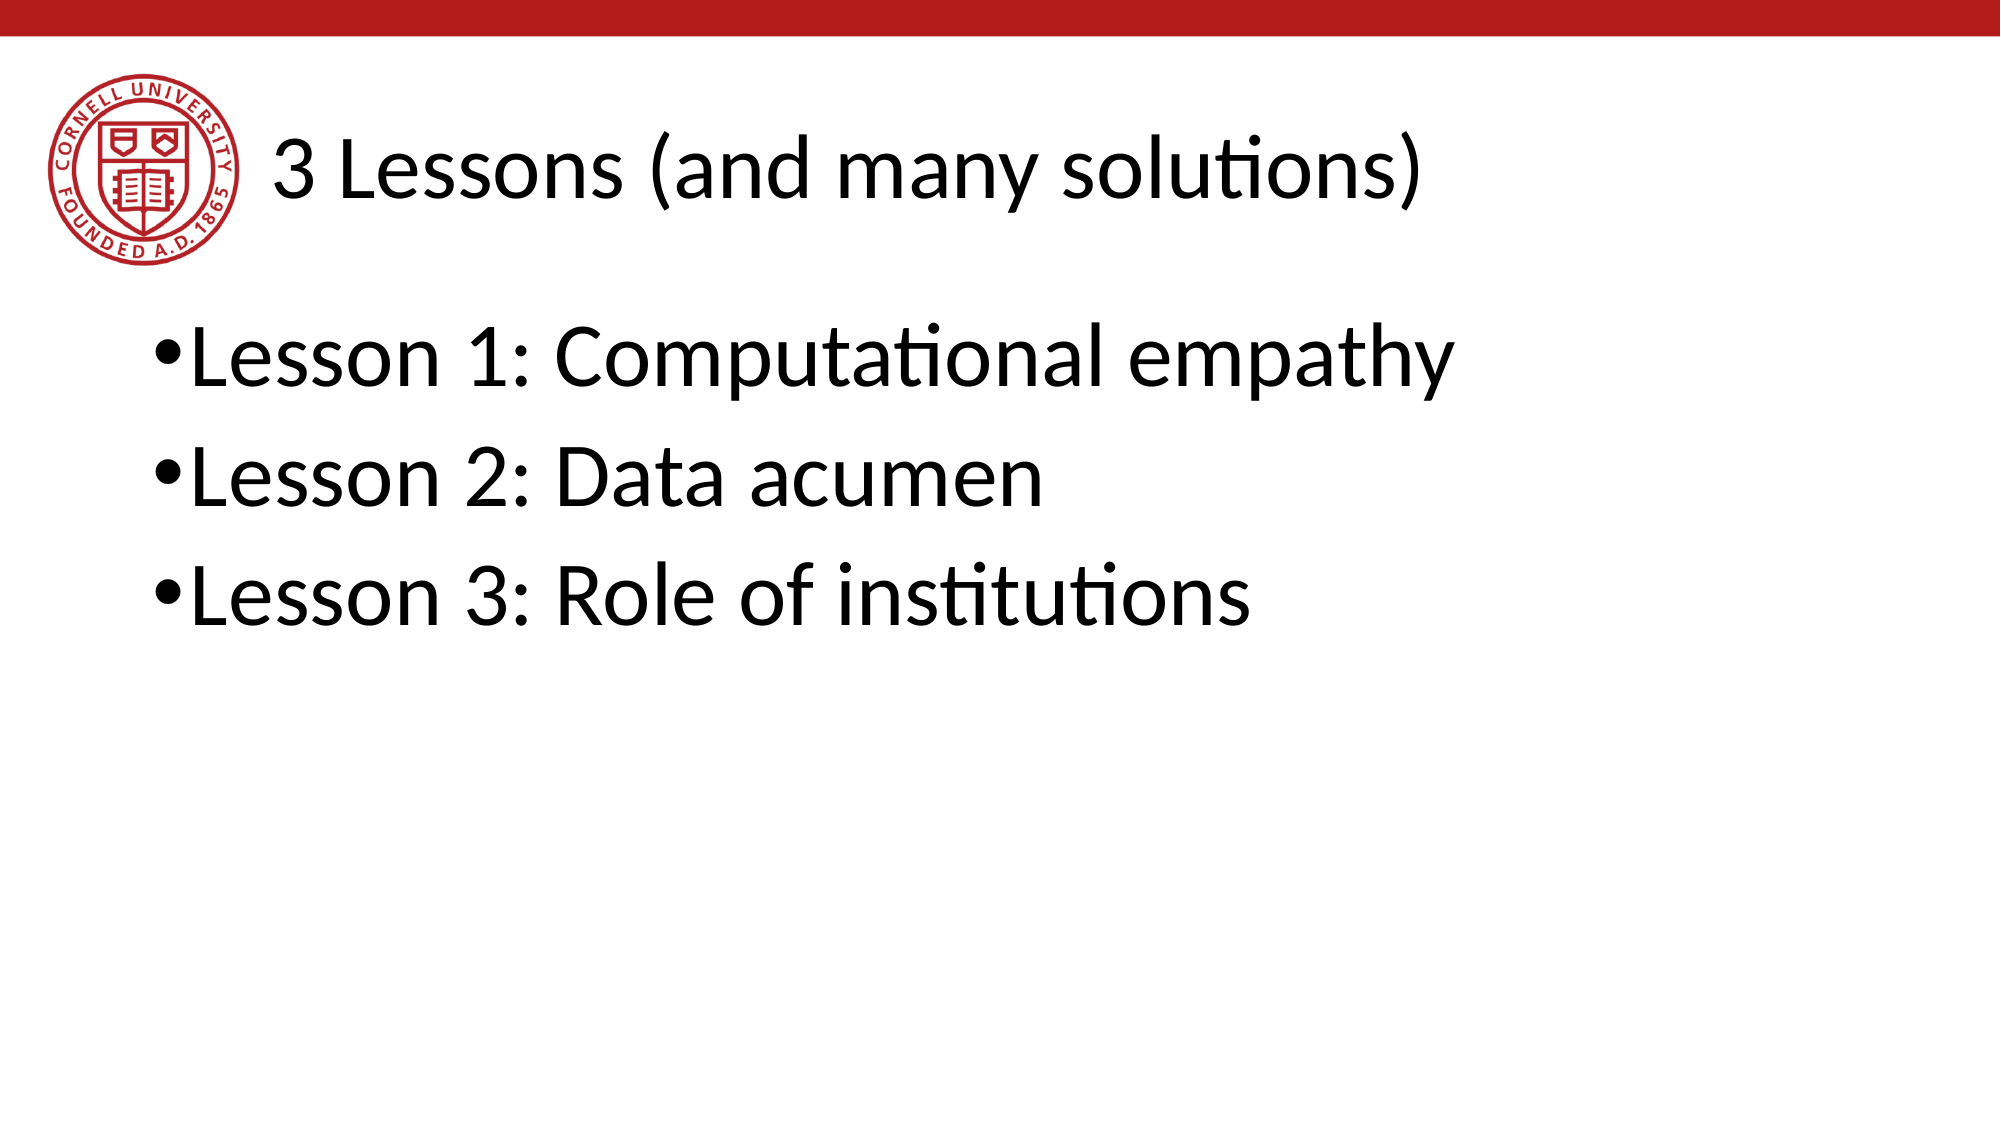

# 3 Lessons (and many solutions)
Lesson 1: Computational empathy
Lesson 2: Data acumen
Lesson 3: Role of institutions